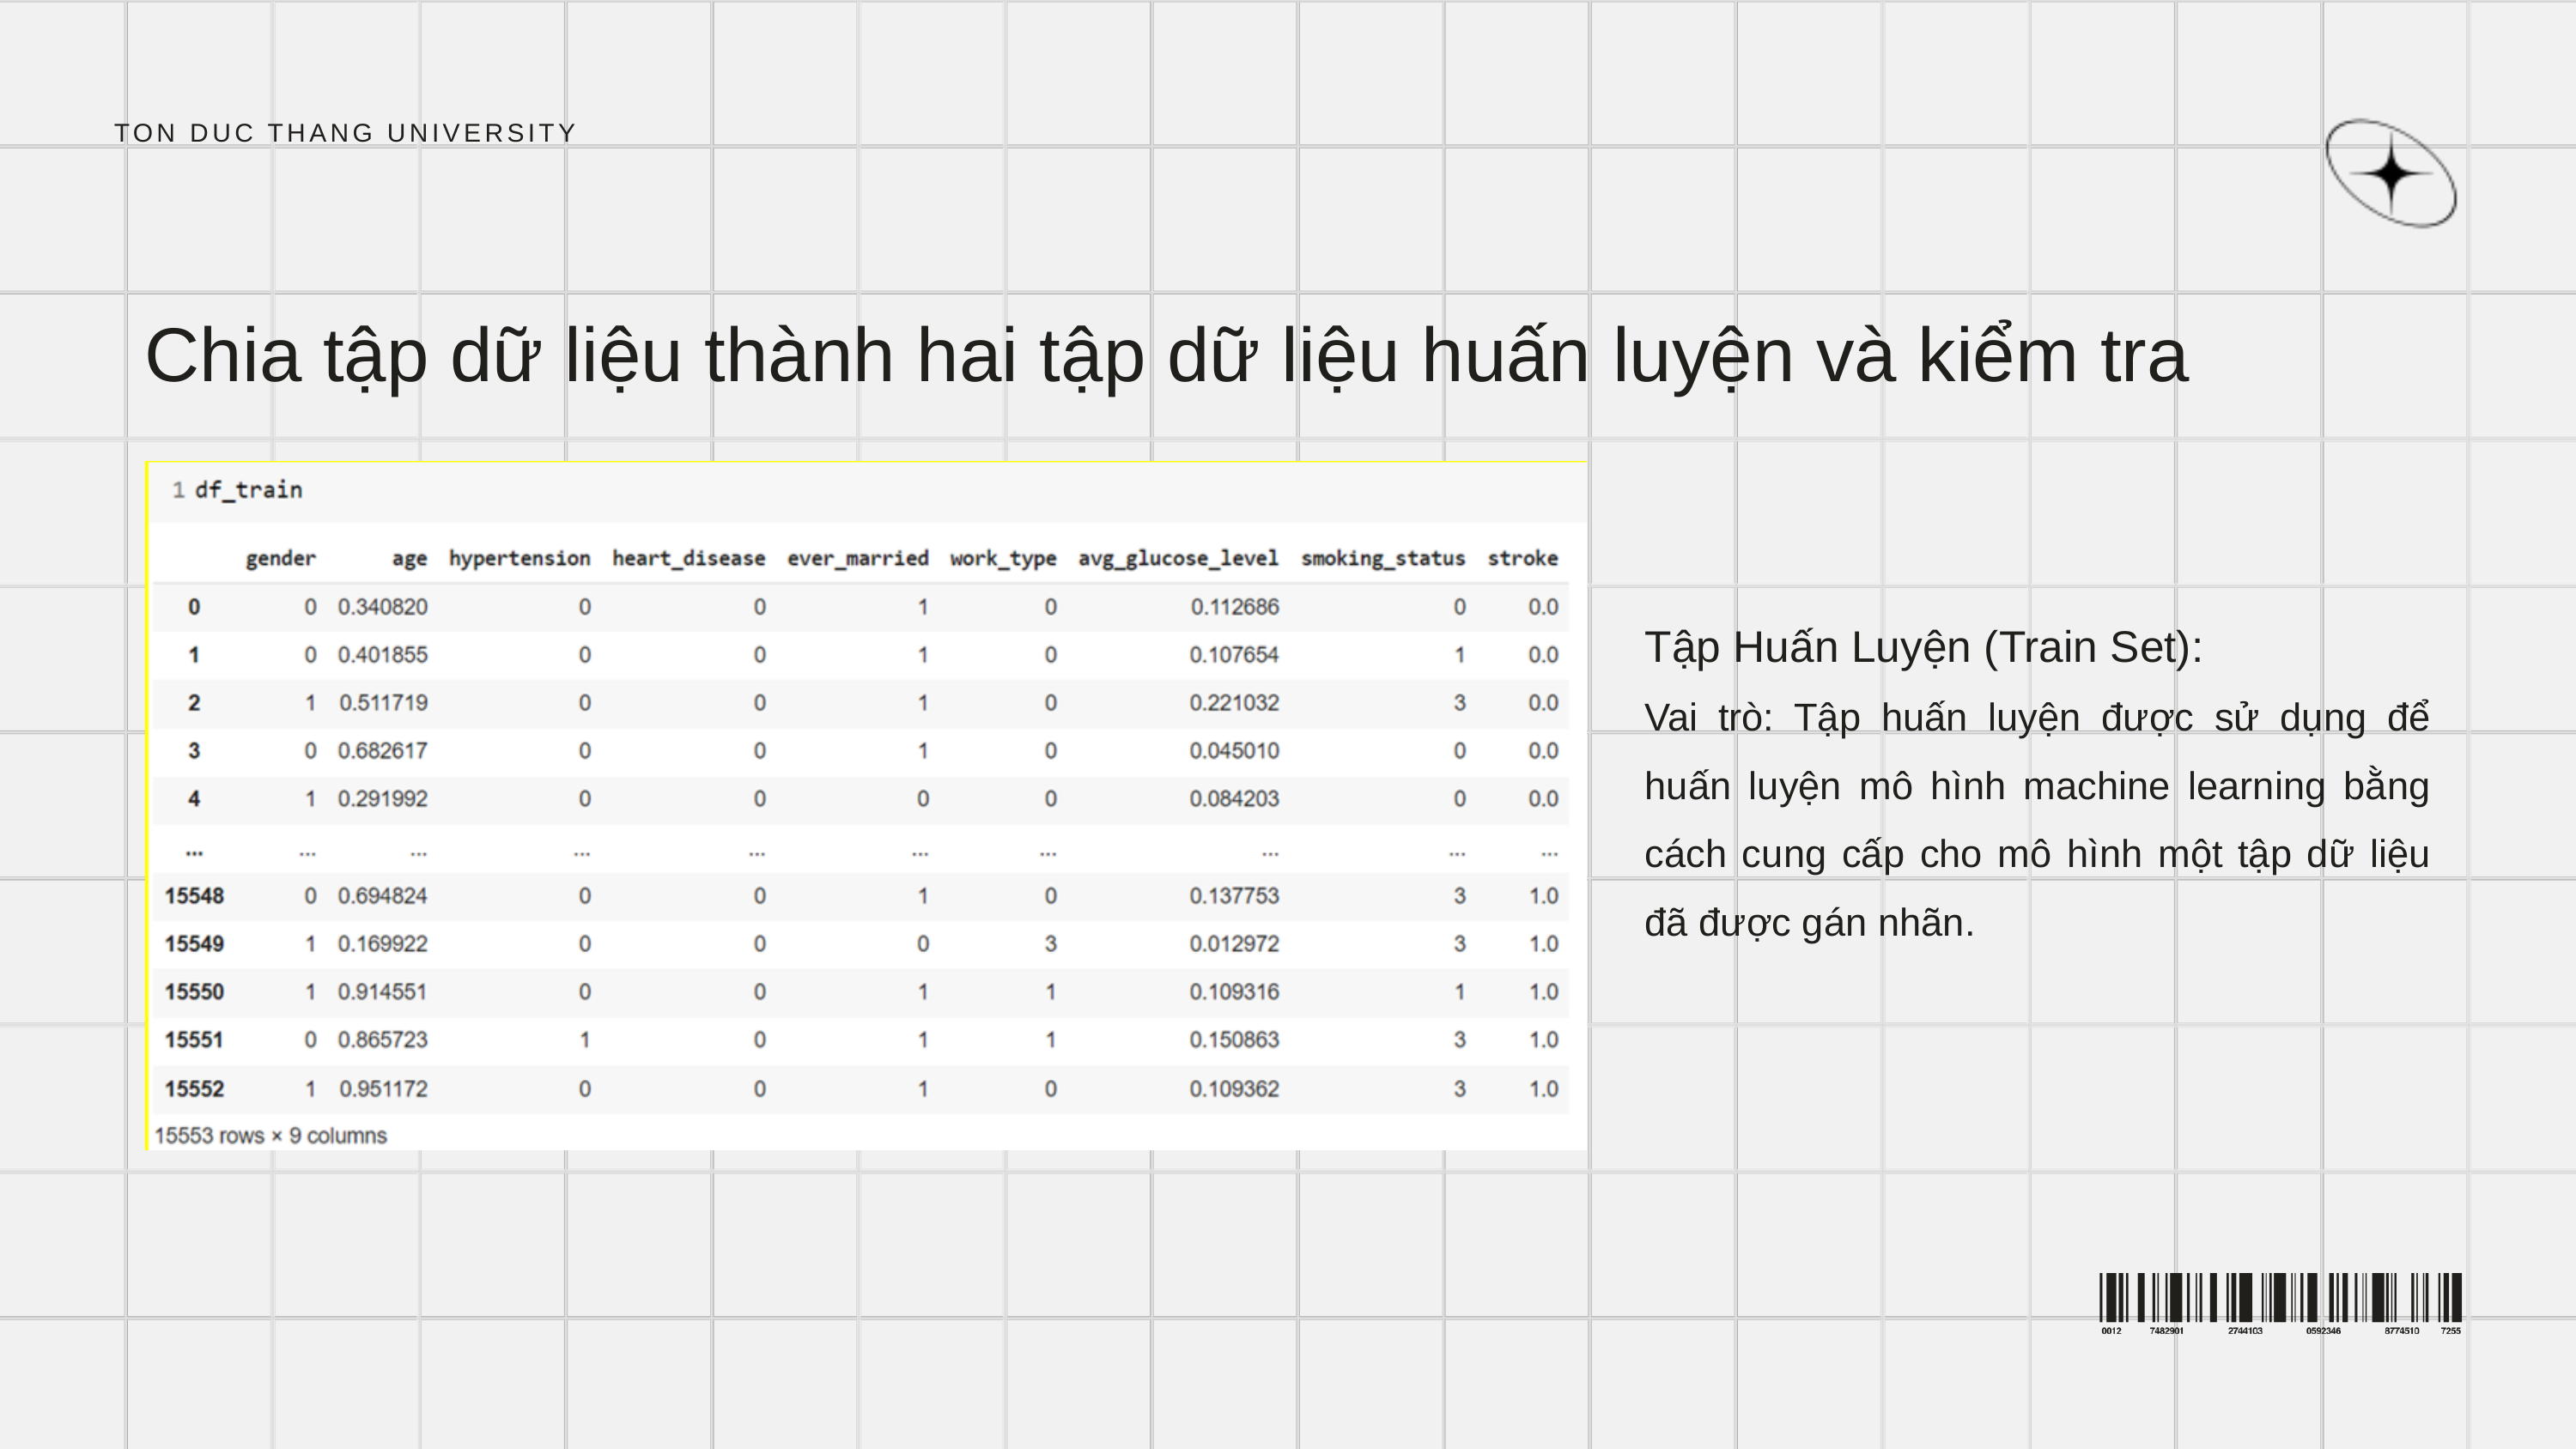

TON DUC THANG UNIVERSITY

Chia tập dữ liệu thành hai tập dữ liệu huấn luyện và kiểm tra

Tập Huấn Luyện (Train Set):
Vai trò: Tập huấn luyện được sử dụng để huấn luyện mô hình machine learning bằng cách cung cấp cho mô hình một tập dữ liệu đã được gán nhãn.